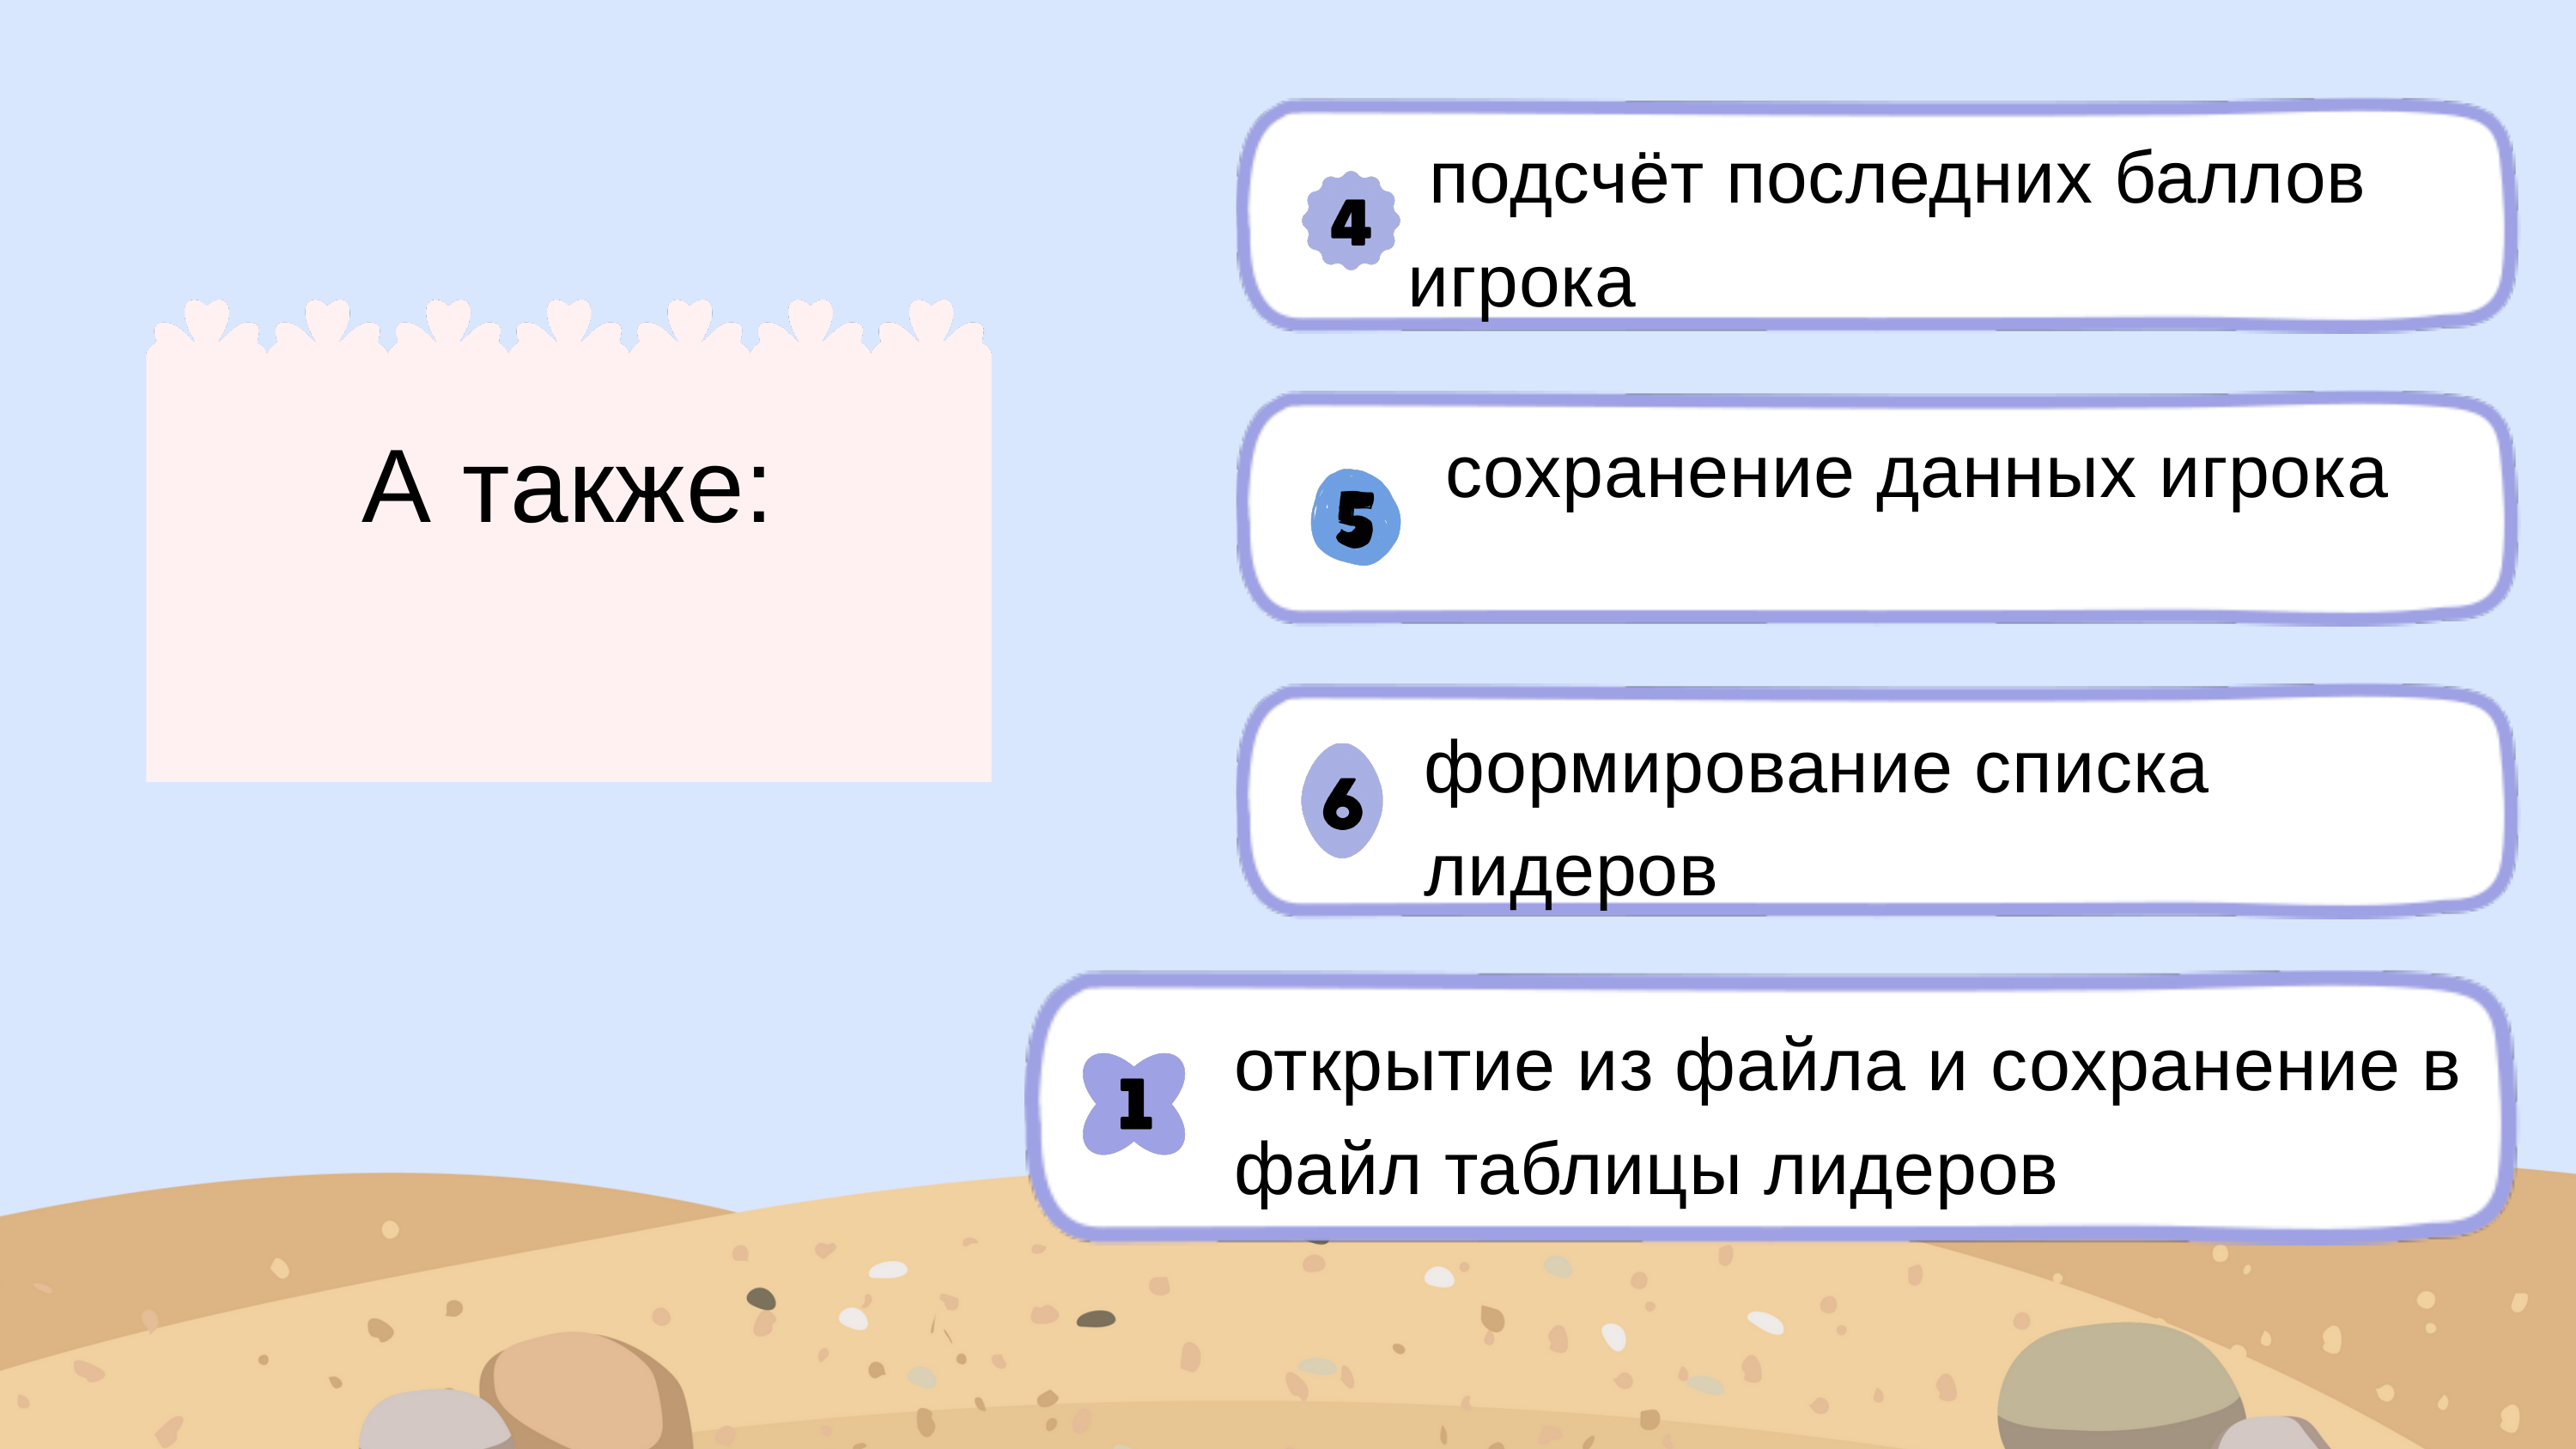

подсчёт последних баллов игрока

 сохранение данных игрока

А также:

формирование списка лидеров

открытие из файла и сохранение в файл таблицы лидеров